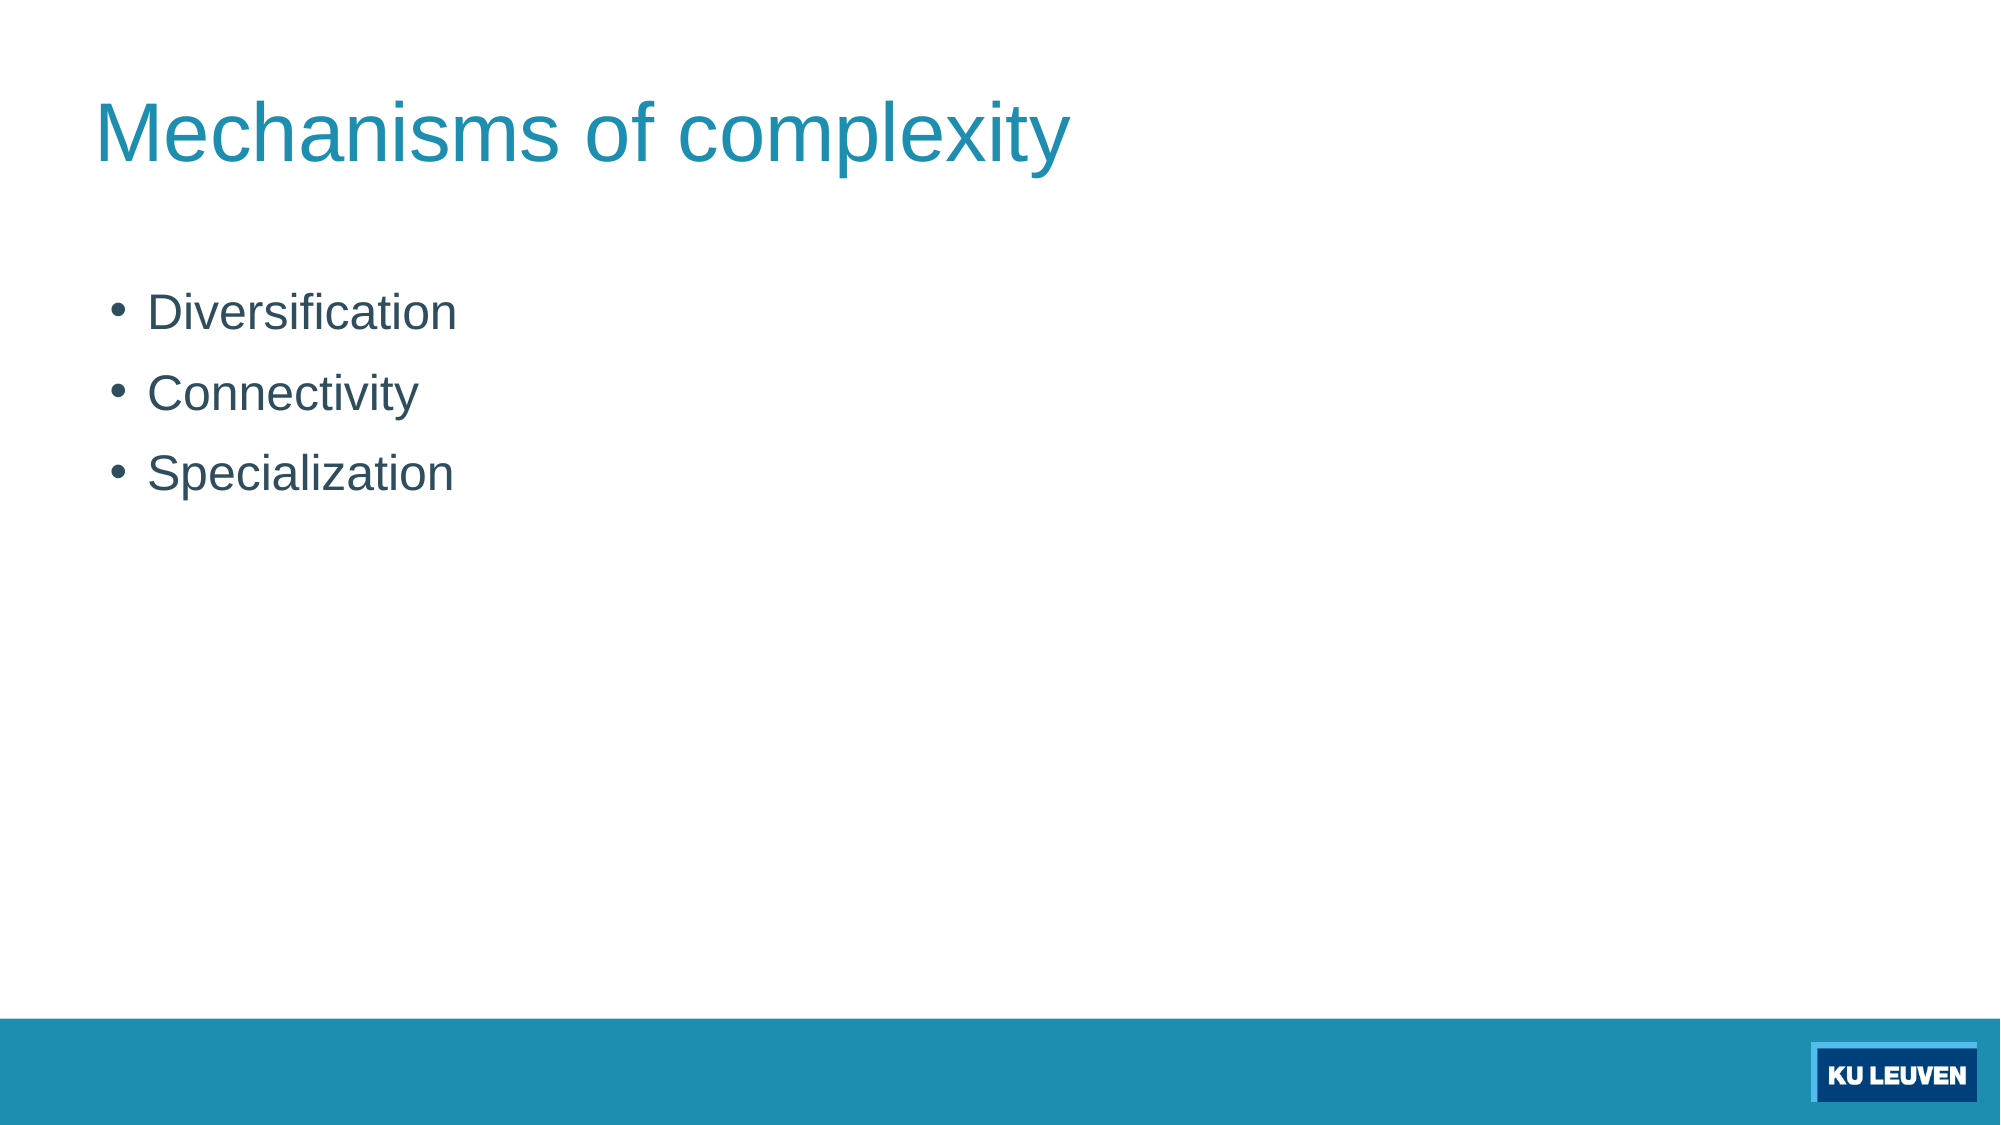

# Mechanisms of complexity
Diversification
Connectivity
Specialization